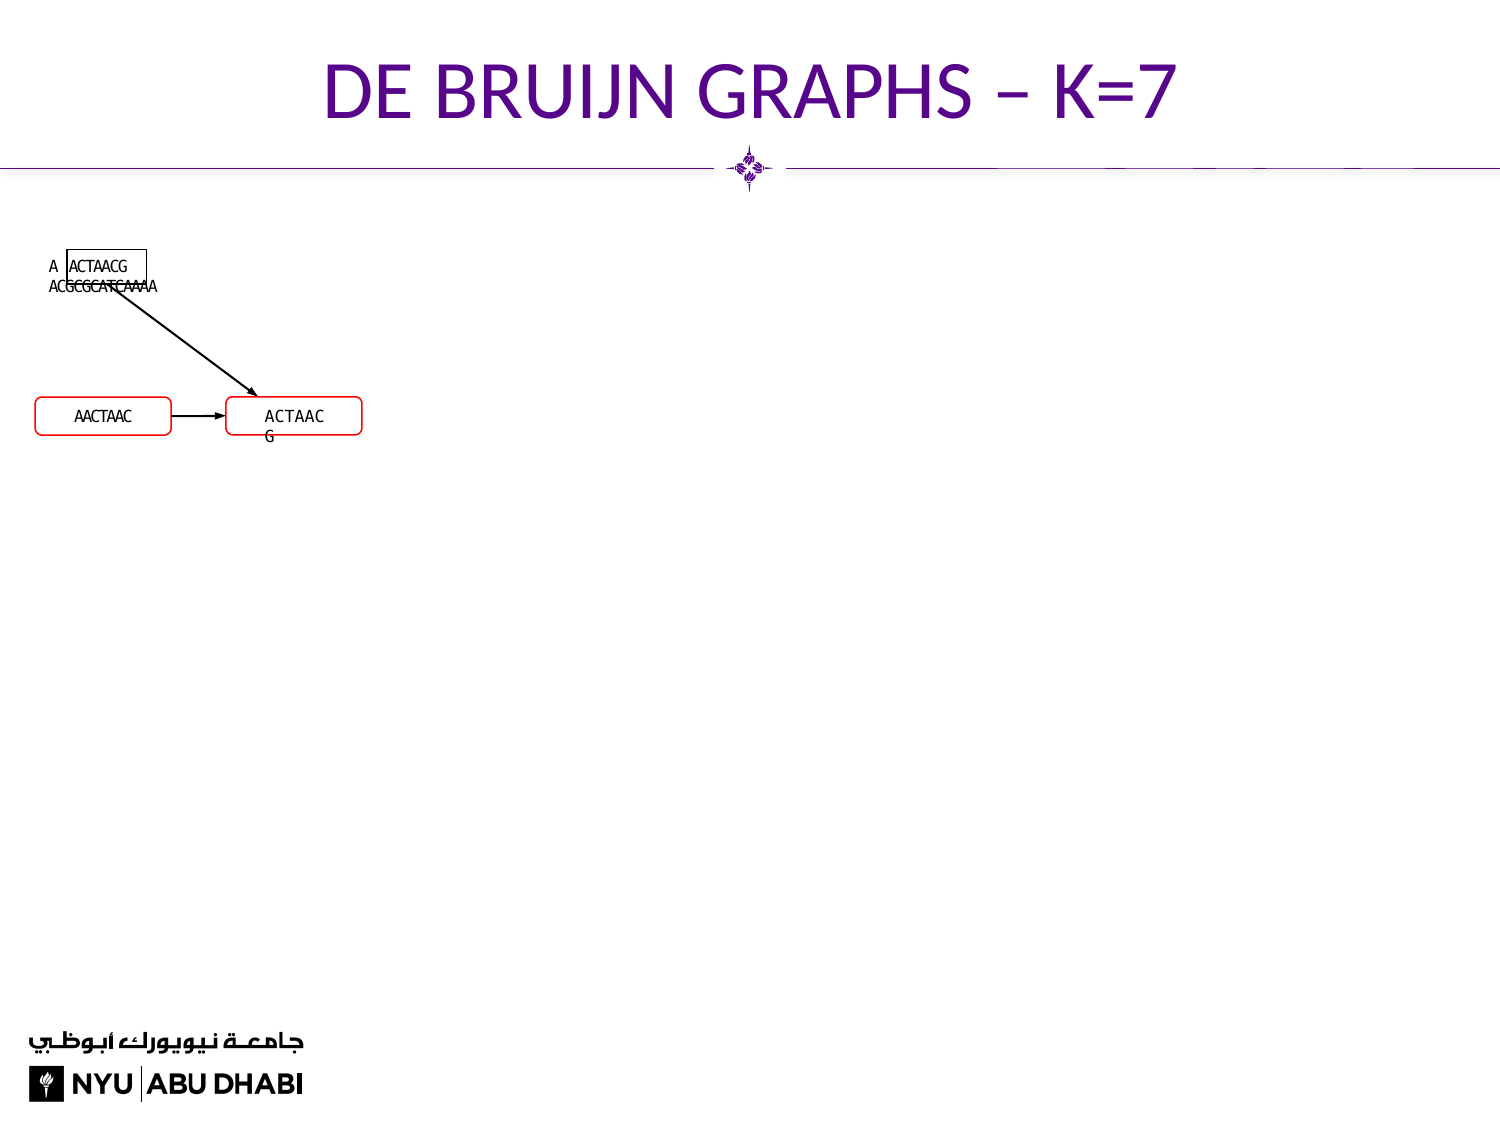

# De Bruijn Graphs – K=7

A ACTAACG ACGCGCATCAAAA

ACTAACG
AACTAAC